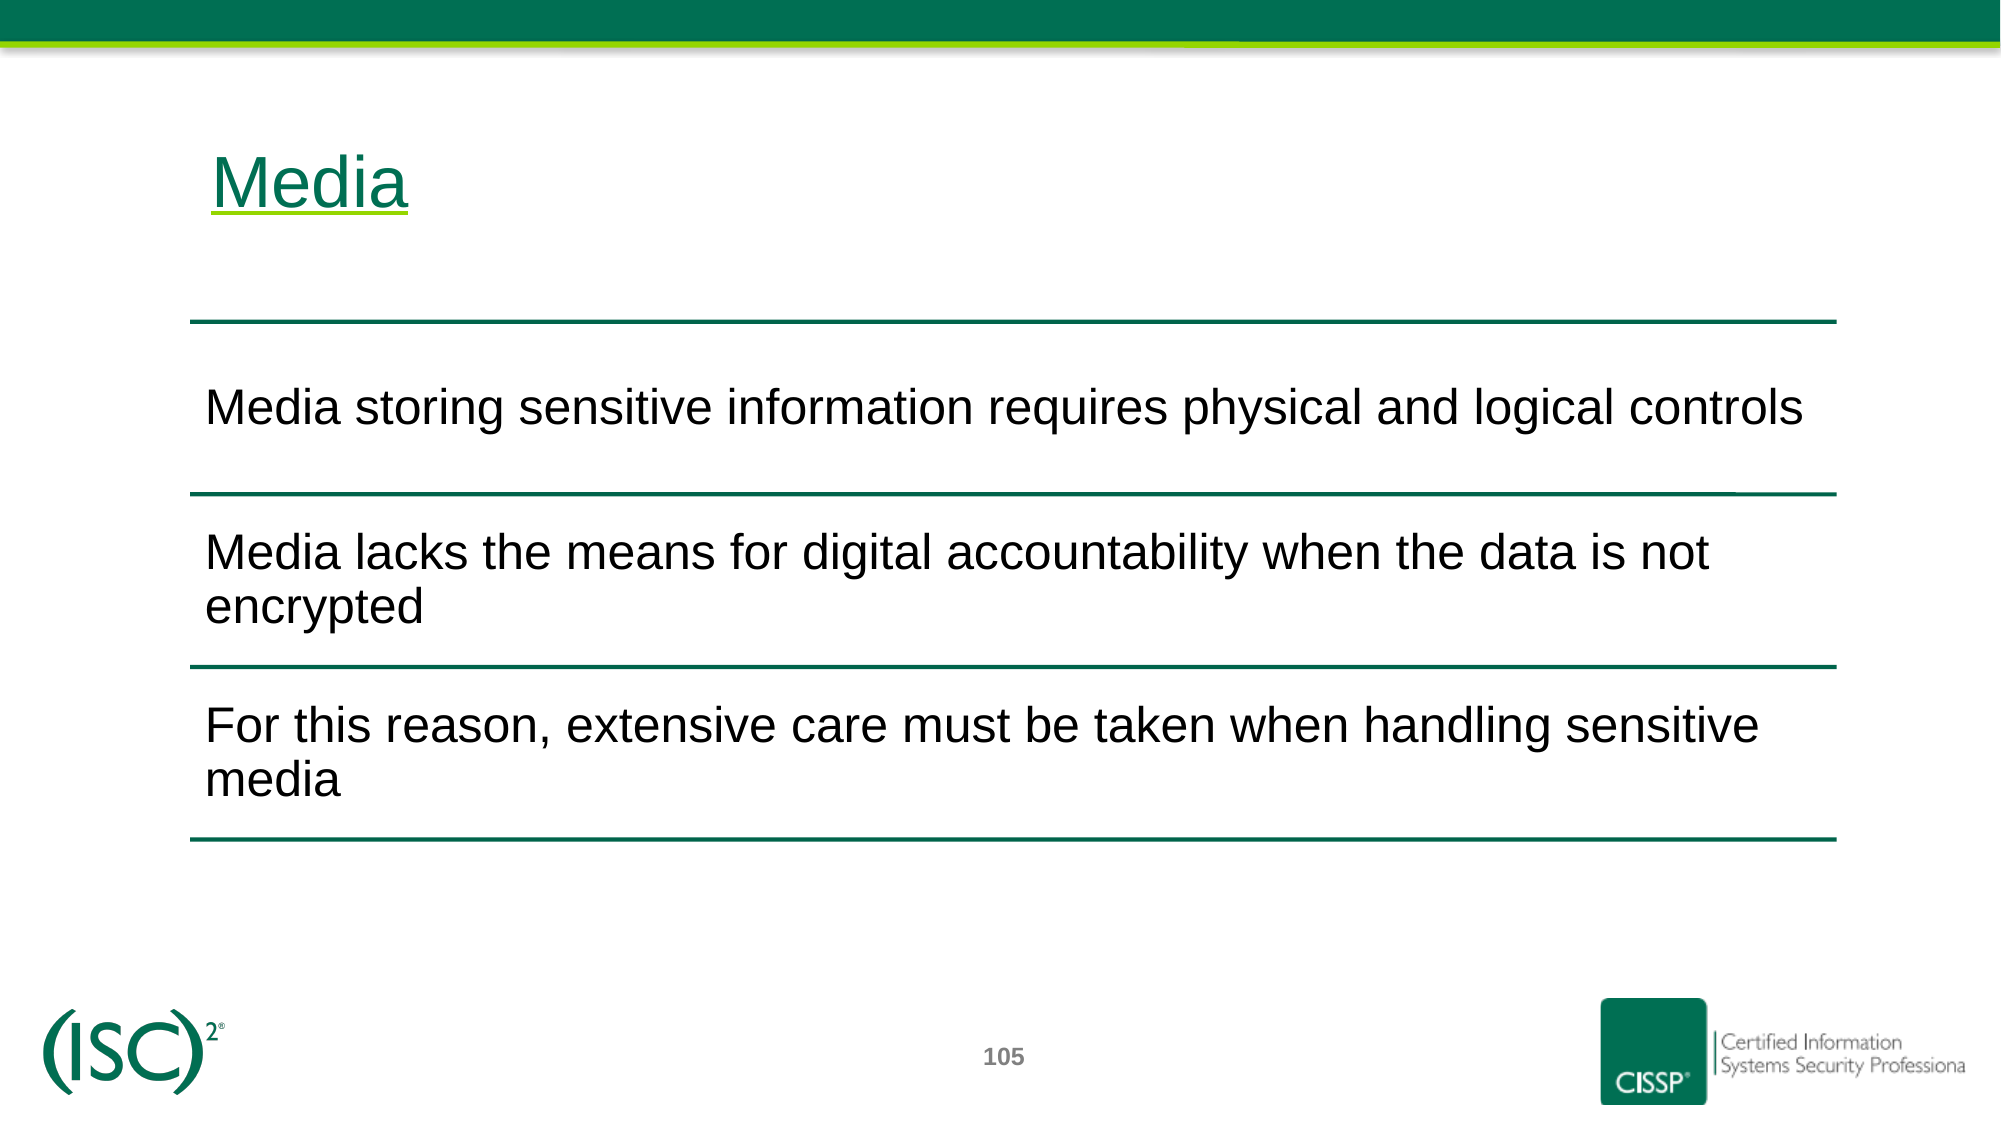

# Media
Media storing sensitive information requires physical and logical controls
Media lacks the means for digital accountability when the data is not encrypted
For this reason, extensive care must be taken when handling sensitive media